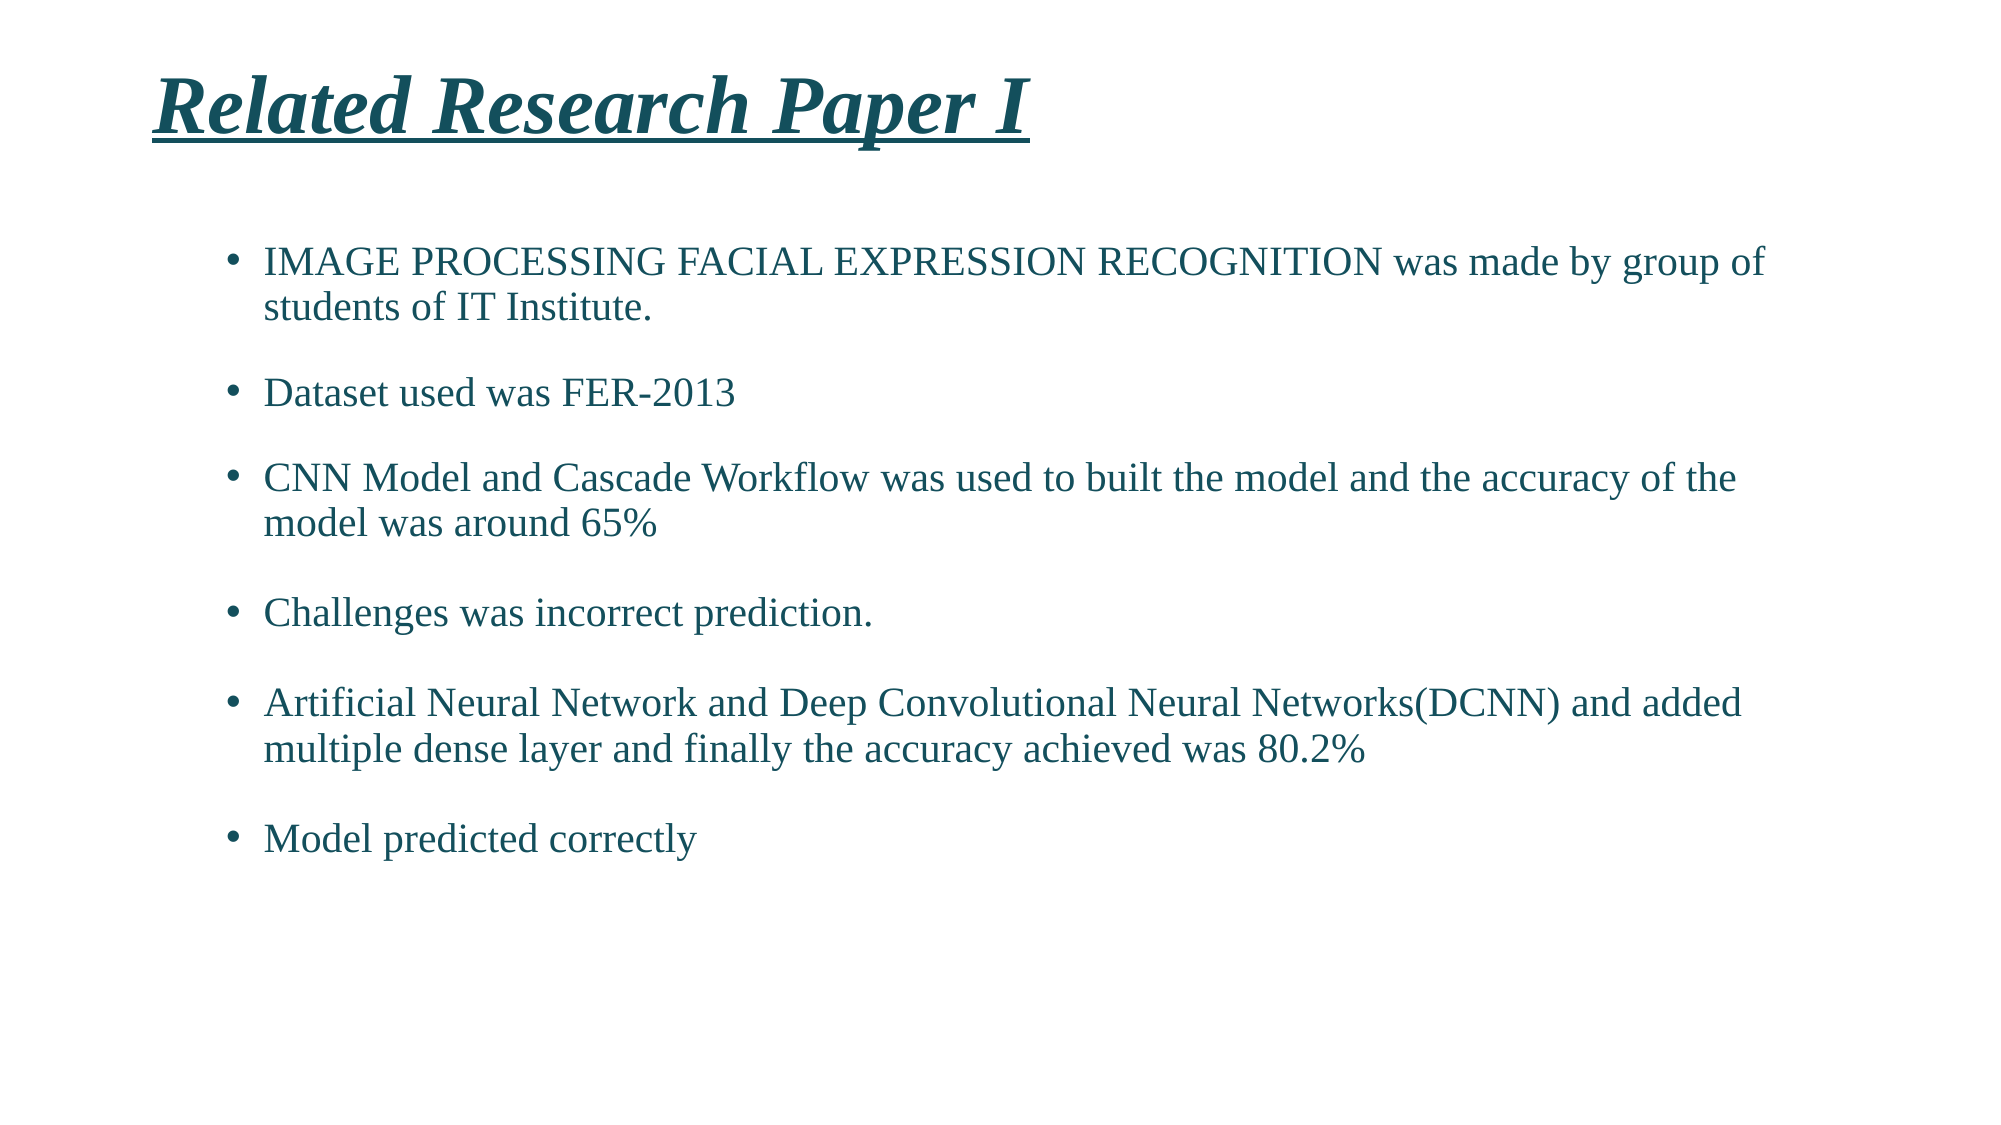

# Related Research Paper I
IMAGE PROCESSING FACIAL EXPRESSION RECOGNITION was made by group of students of IT Institute.

Dataset used was FER-2013

CNN Model and Cascade Workflow was used to built the model and the accuracy of the model was around 65%

Challenges was incorrect prediction.

Artificial Neural Network and Deep Convolutional Neural Networks(DCNN) and added multiple dense layer and finally the accuracy achieved was 80.2%

Model predicted correctly